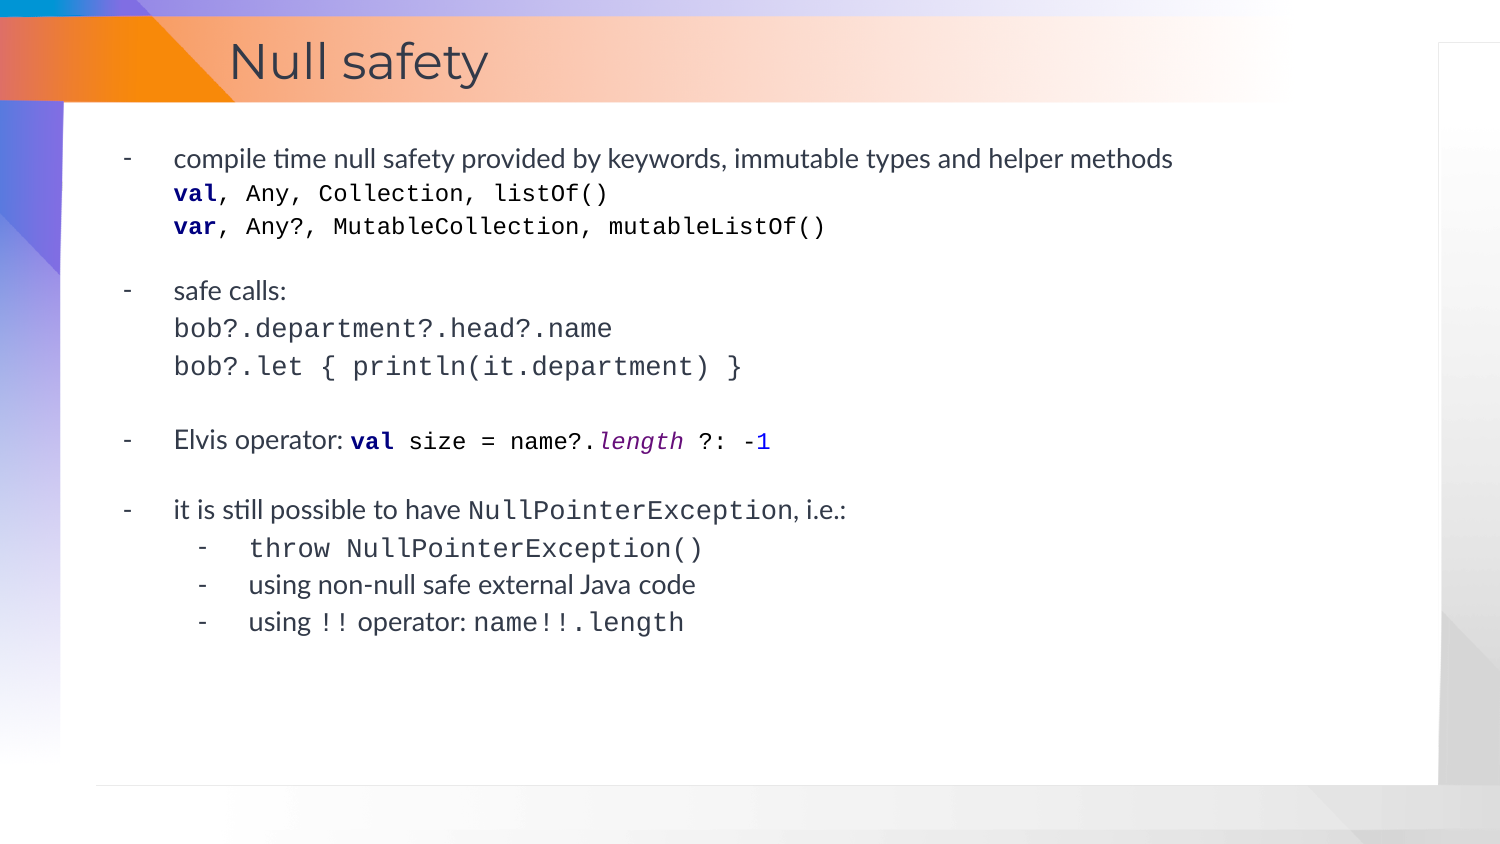

# Null safety
compile time null safety provided by keywords, immutable types and helper methods
val, Any, Collection, listOf()
var, Any?, MutableCollection, mutableListOf()
safe calls:
bob?.department?.head?.name
bob?.let { println(it.department) }
Elvis operator: val size = name?.length ?: -1
it is still possible to have NullPointerException, i.e.:
throw NullPointerException()
using non-null safe external Java code
using !! operator: name!!.length